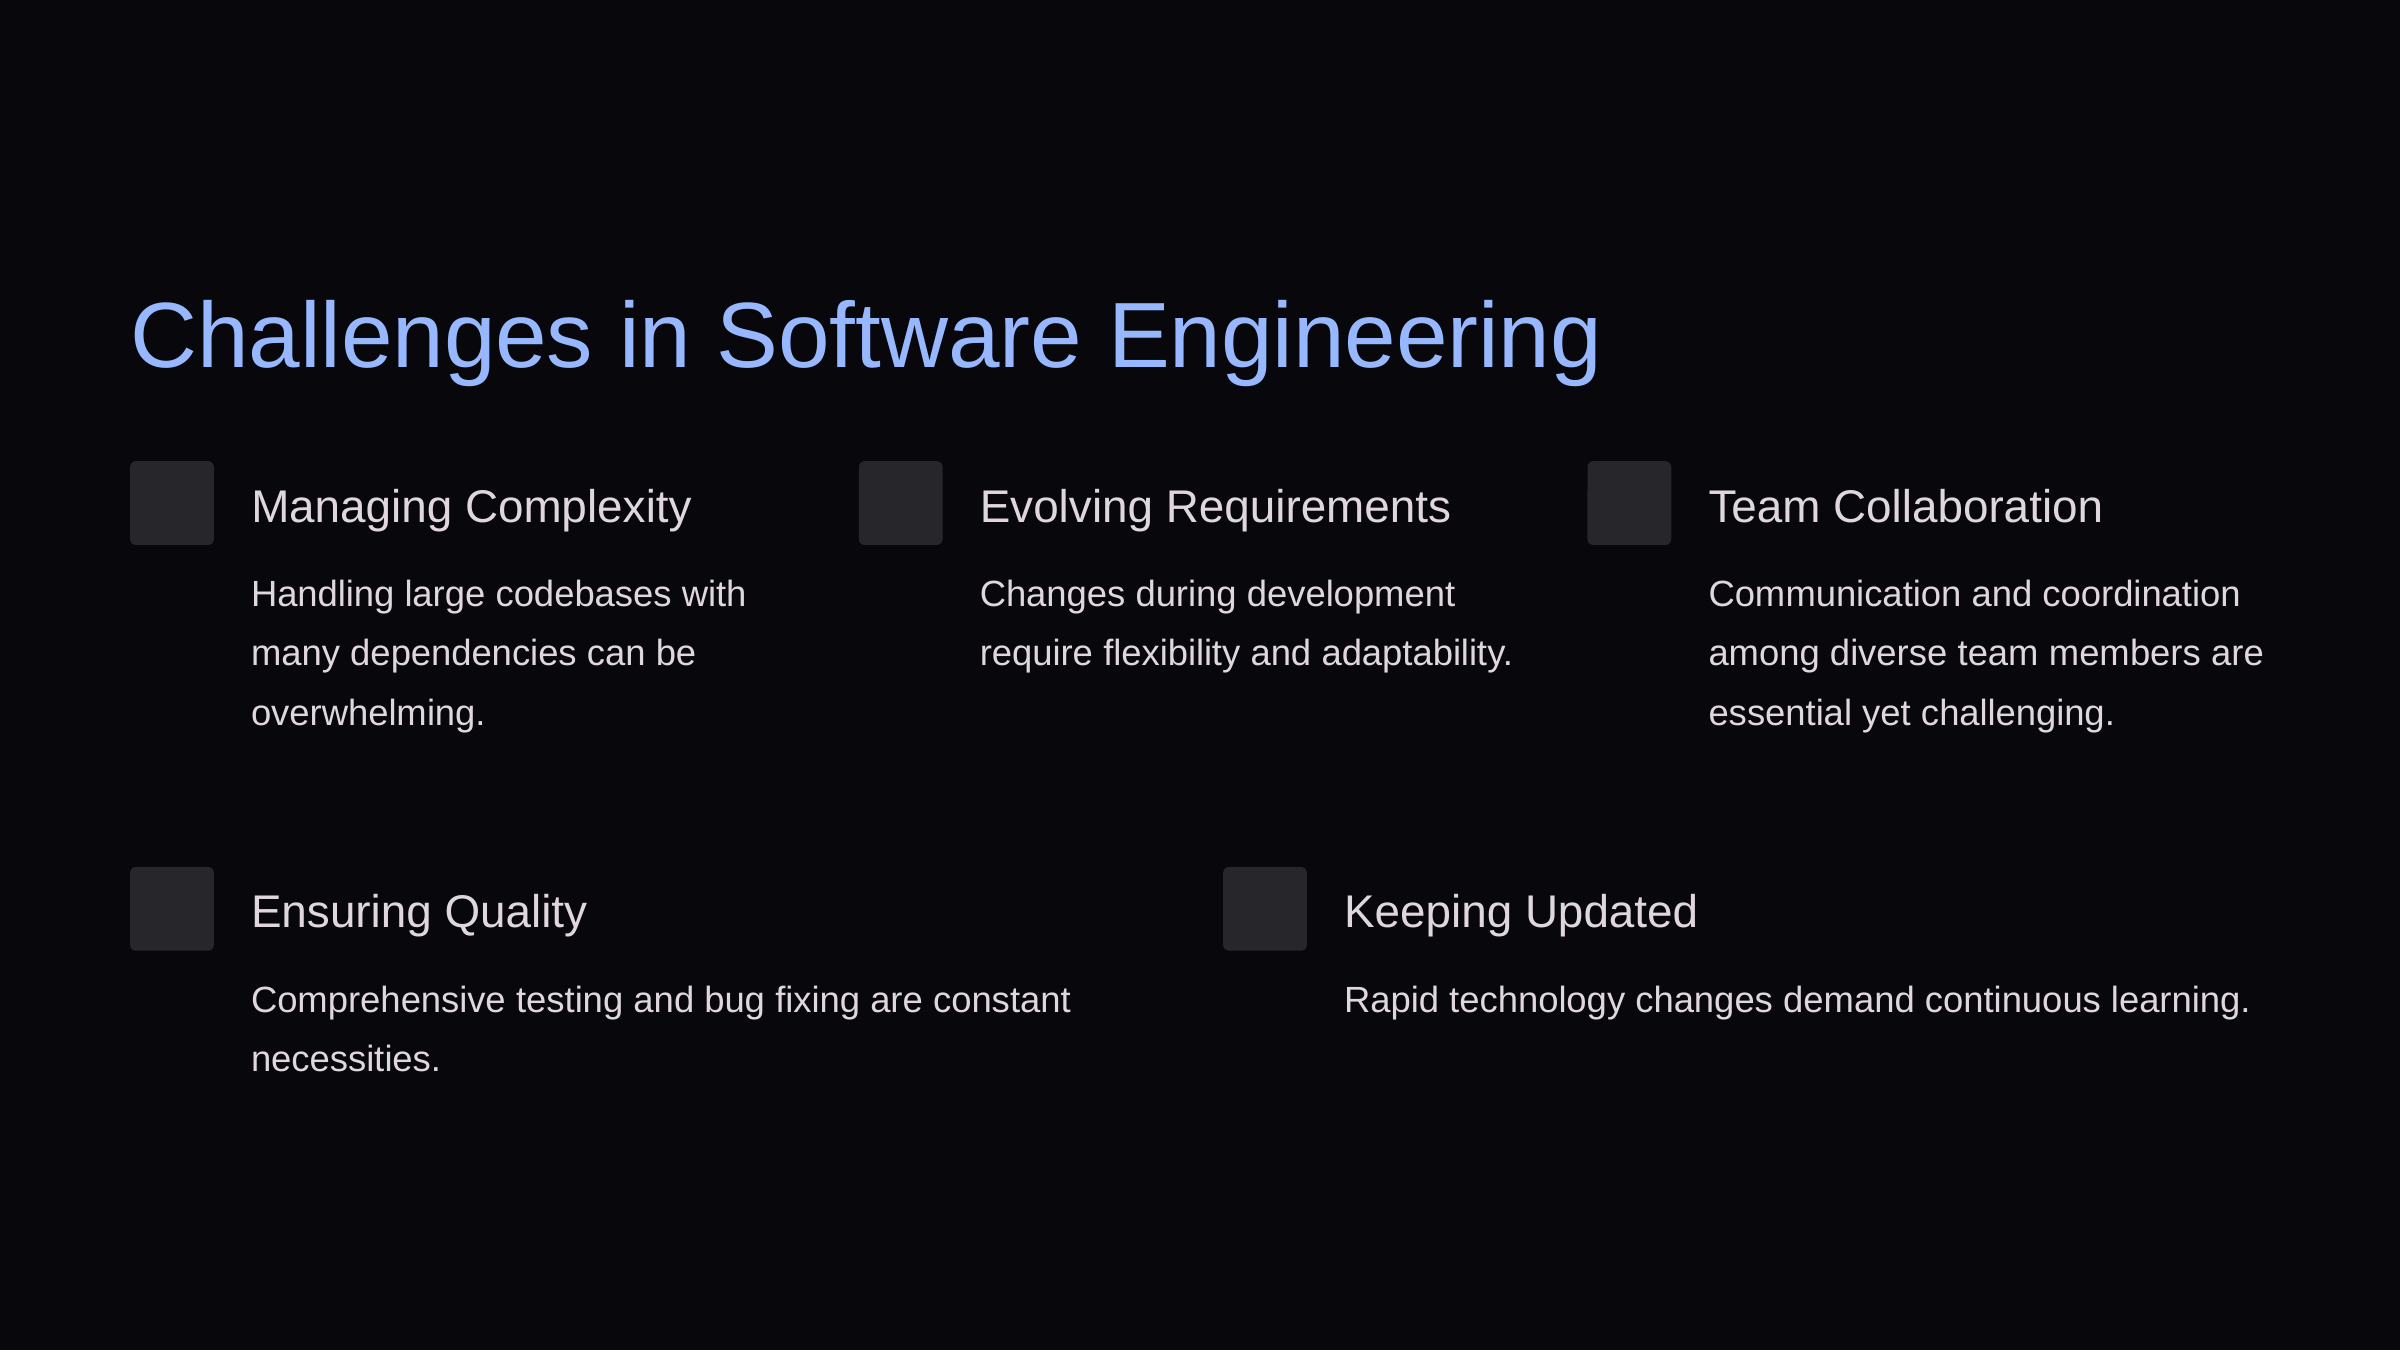

Challenges in Software Engineering

Managing Complexity
Evolving Requirements
Team Collaboration
Handling large codebases with many dependencies can be overwhelming.
Changes during development require flexibility and adaptability.
Communication and coordination among diverse team members are essential yet challenging.

Ensuring Quality
Keeping Updated
Comprehensive testing and bug fixing are constant necessities.
Rapid technology changes demand continuous learning.